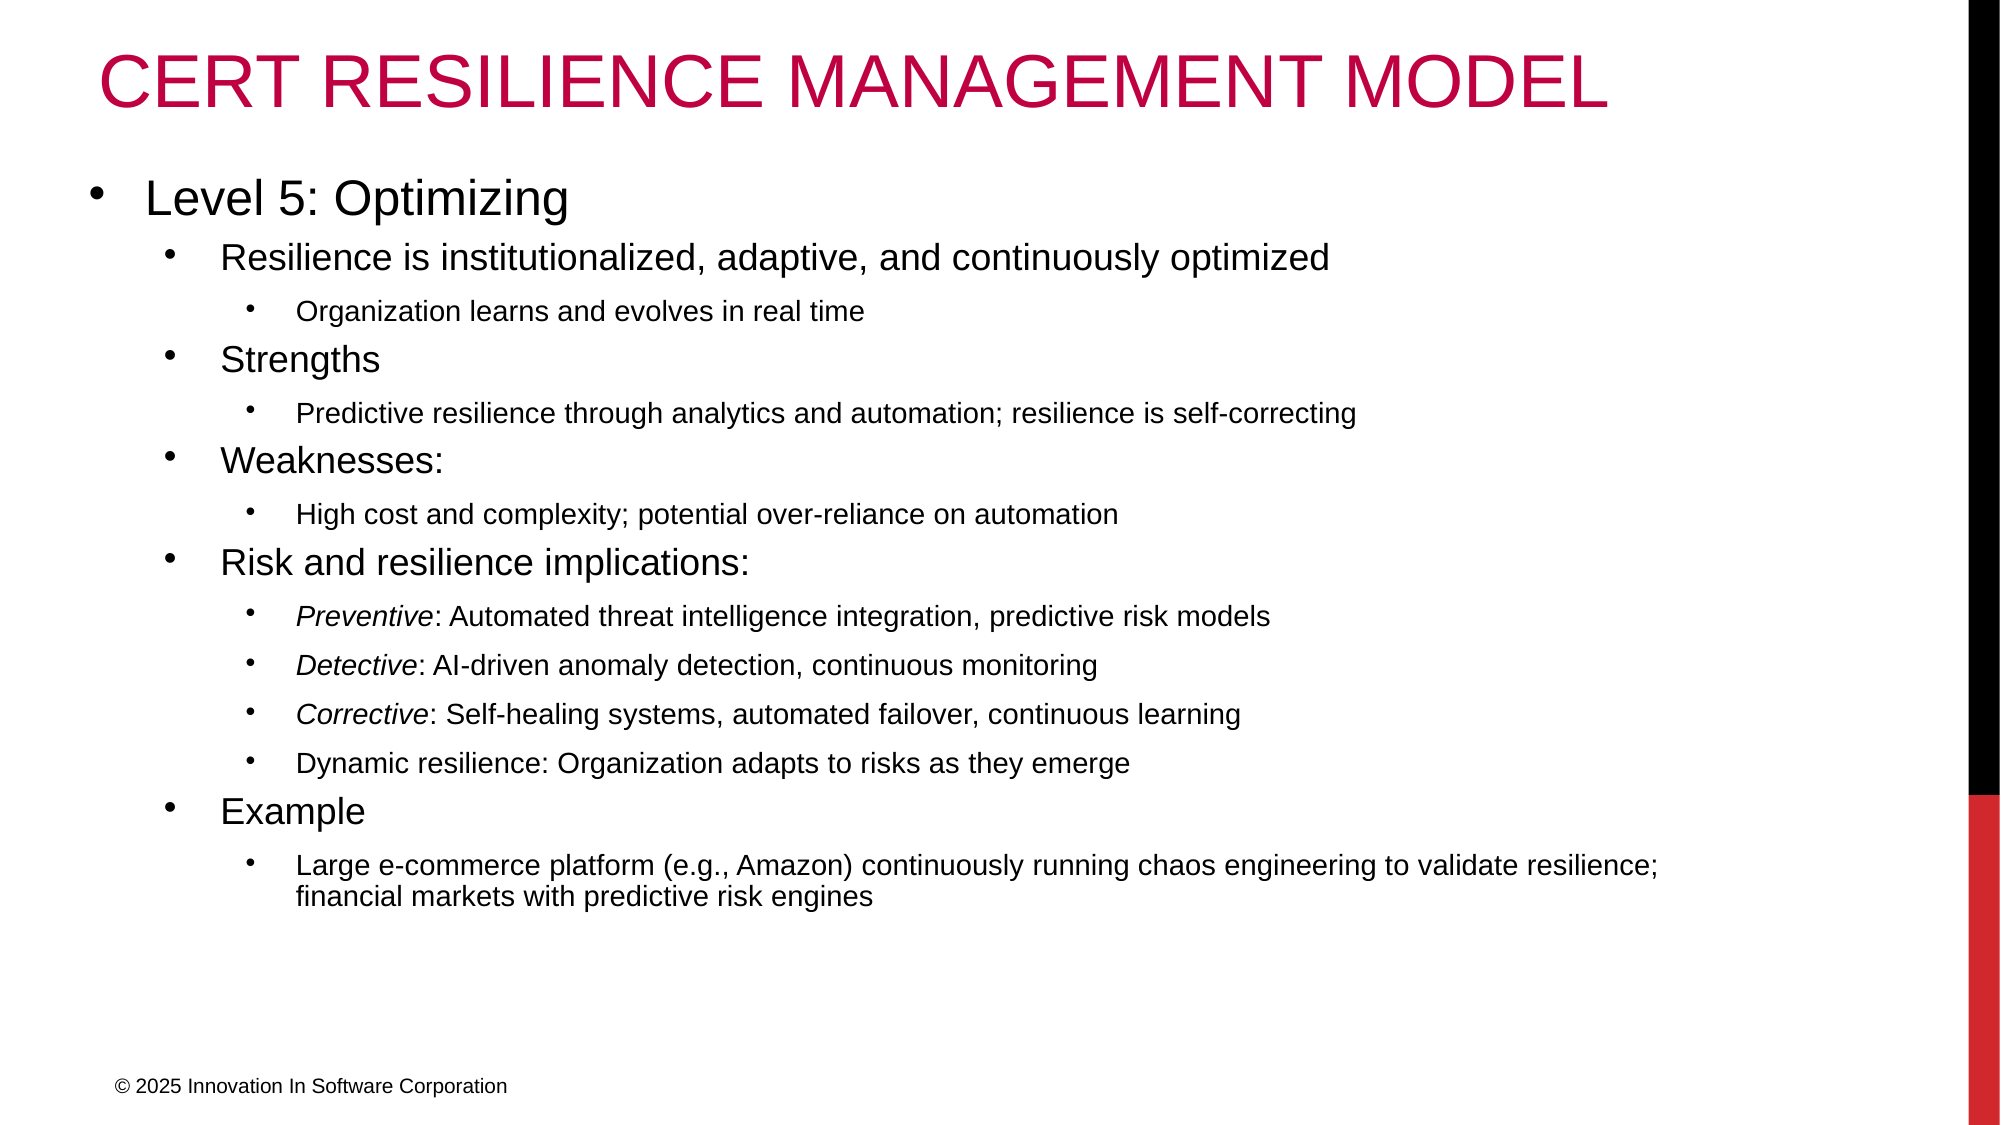

# CERT Resilience Management Model
Level 5: Optimizing
Resilience is institutionalized, adaptive, and continuously optimized
Organization learns and evolves in real time
Strengths
Predictive resilience through analytics and automation; resilience is self-correcting
Weaknesses:
High cost and complexity; potential over-reliance on automation
Risk and resilience implications:
Preventive: Automated threat intelligence integration, predictive risk models
Detective: AI-driven anomaly detection, continuous monitoring
Corrective: Self-healing systems, automated failover, continuous learning
Dynamic resilience: Organization adapts to risks as they emerge
Example
Large e-commerce platform (e.g., Amazon) continuously running chaos engineering to validate resilience; financial markets with predictive risk engines
© 2025 Innovation In Software Corporation